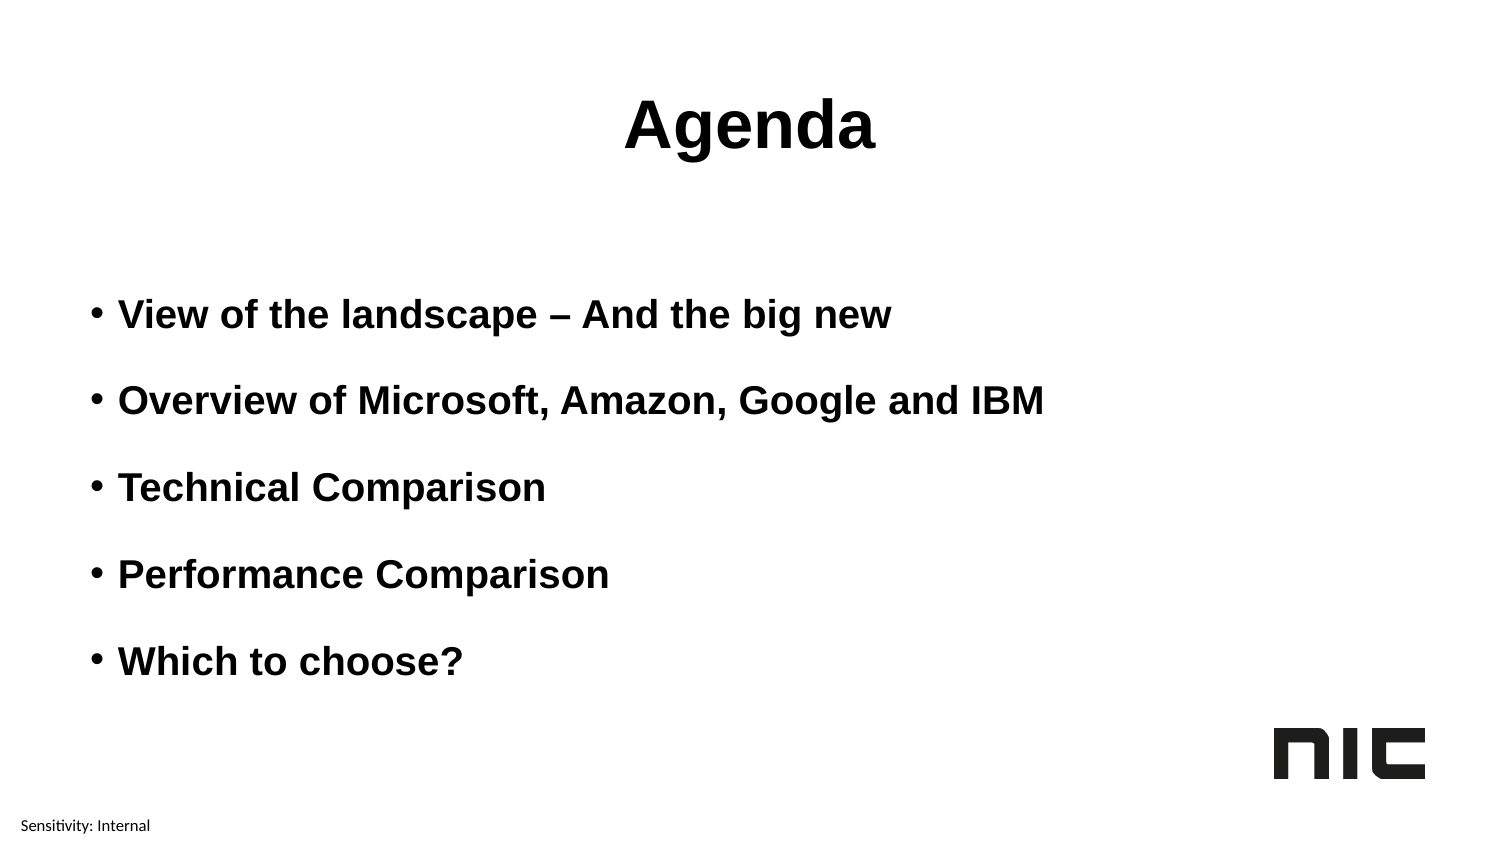

# Agenda
View of the landscape – And the big new
Overview of Microsoft, Amazon, Google and IBM
Technical Comparison
Performance Comparison
Which to choose?